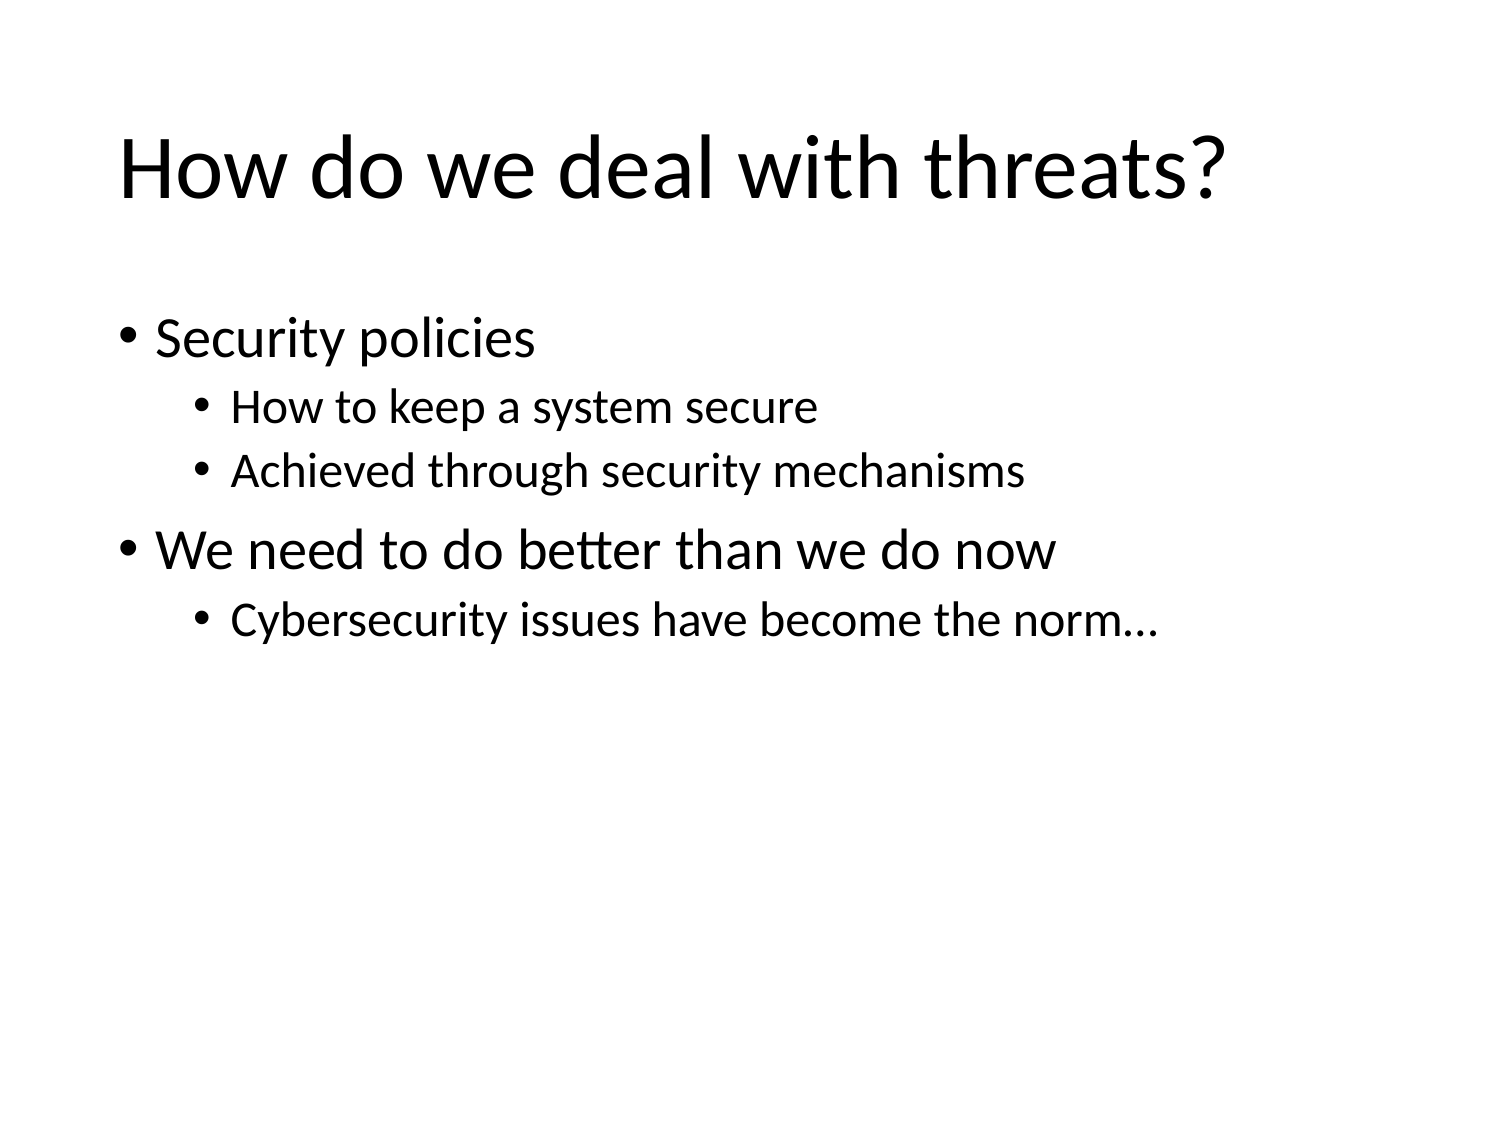

# How do we deal with threats?
Security policies
How to keep a system secure
Achieved through security mechanisms
We need to do better than we do now
Cybersecurity issues have become the norm…